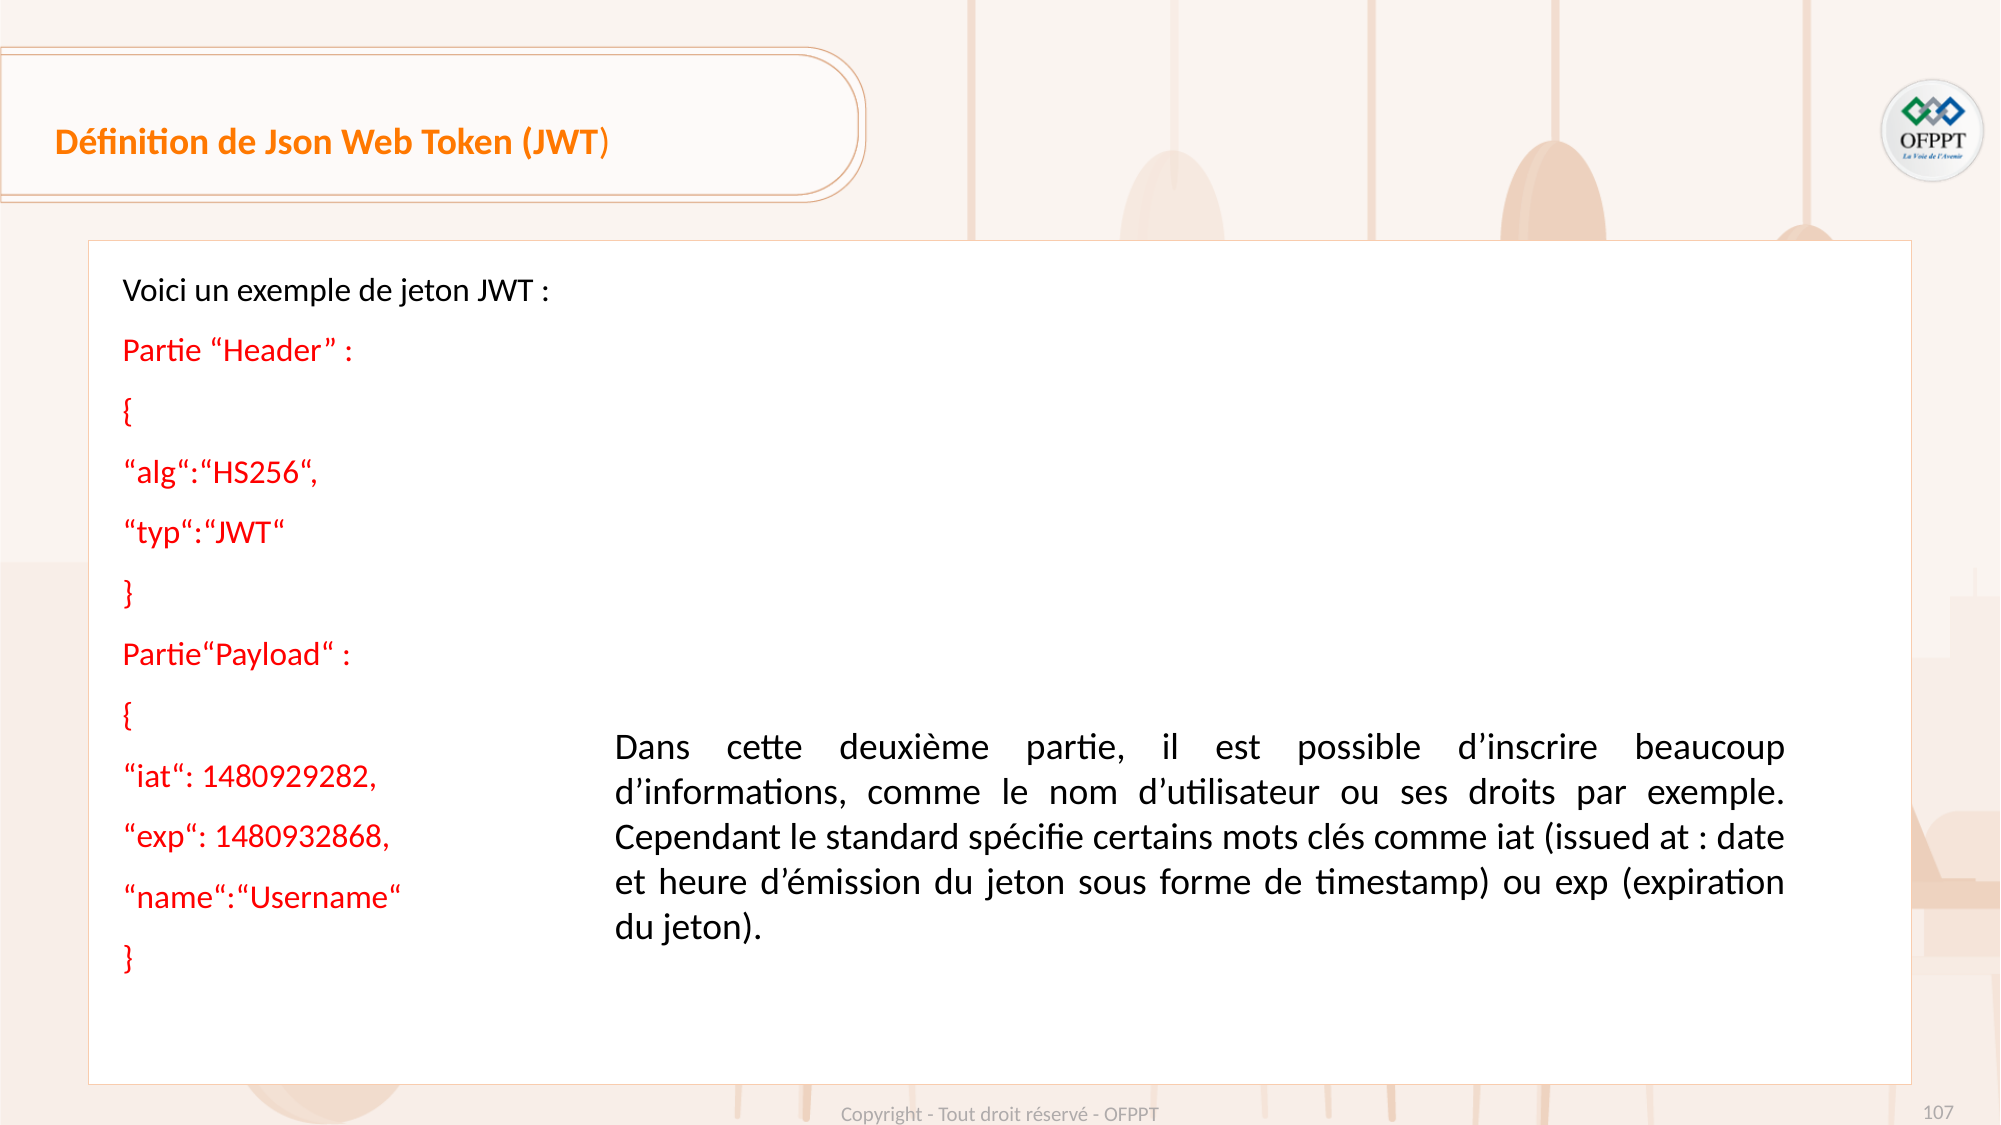

Définition de Json Web Token (JWT)
Voici un exemple de jeton JWT :
Partie “Header” :
{
“alg“:“HS256“,
“typ“:“JWT“
}
Partie“Payload“ :
{
“iat“: 1480929282,
“exp“: 1480932868,
“name“:“Username“
}
Dans cette deuxième partie, il est possible d’inscrire beaucoup d’informations, comme le nom d’utilisateur ou ses droits par exemple. Cependant le standard spécifie certains mots clés comme iat (issued at : date et heure d’émission du jeton sous forme de timestamp) ou exp (expiration du jeton).